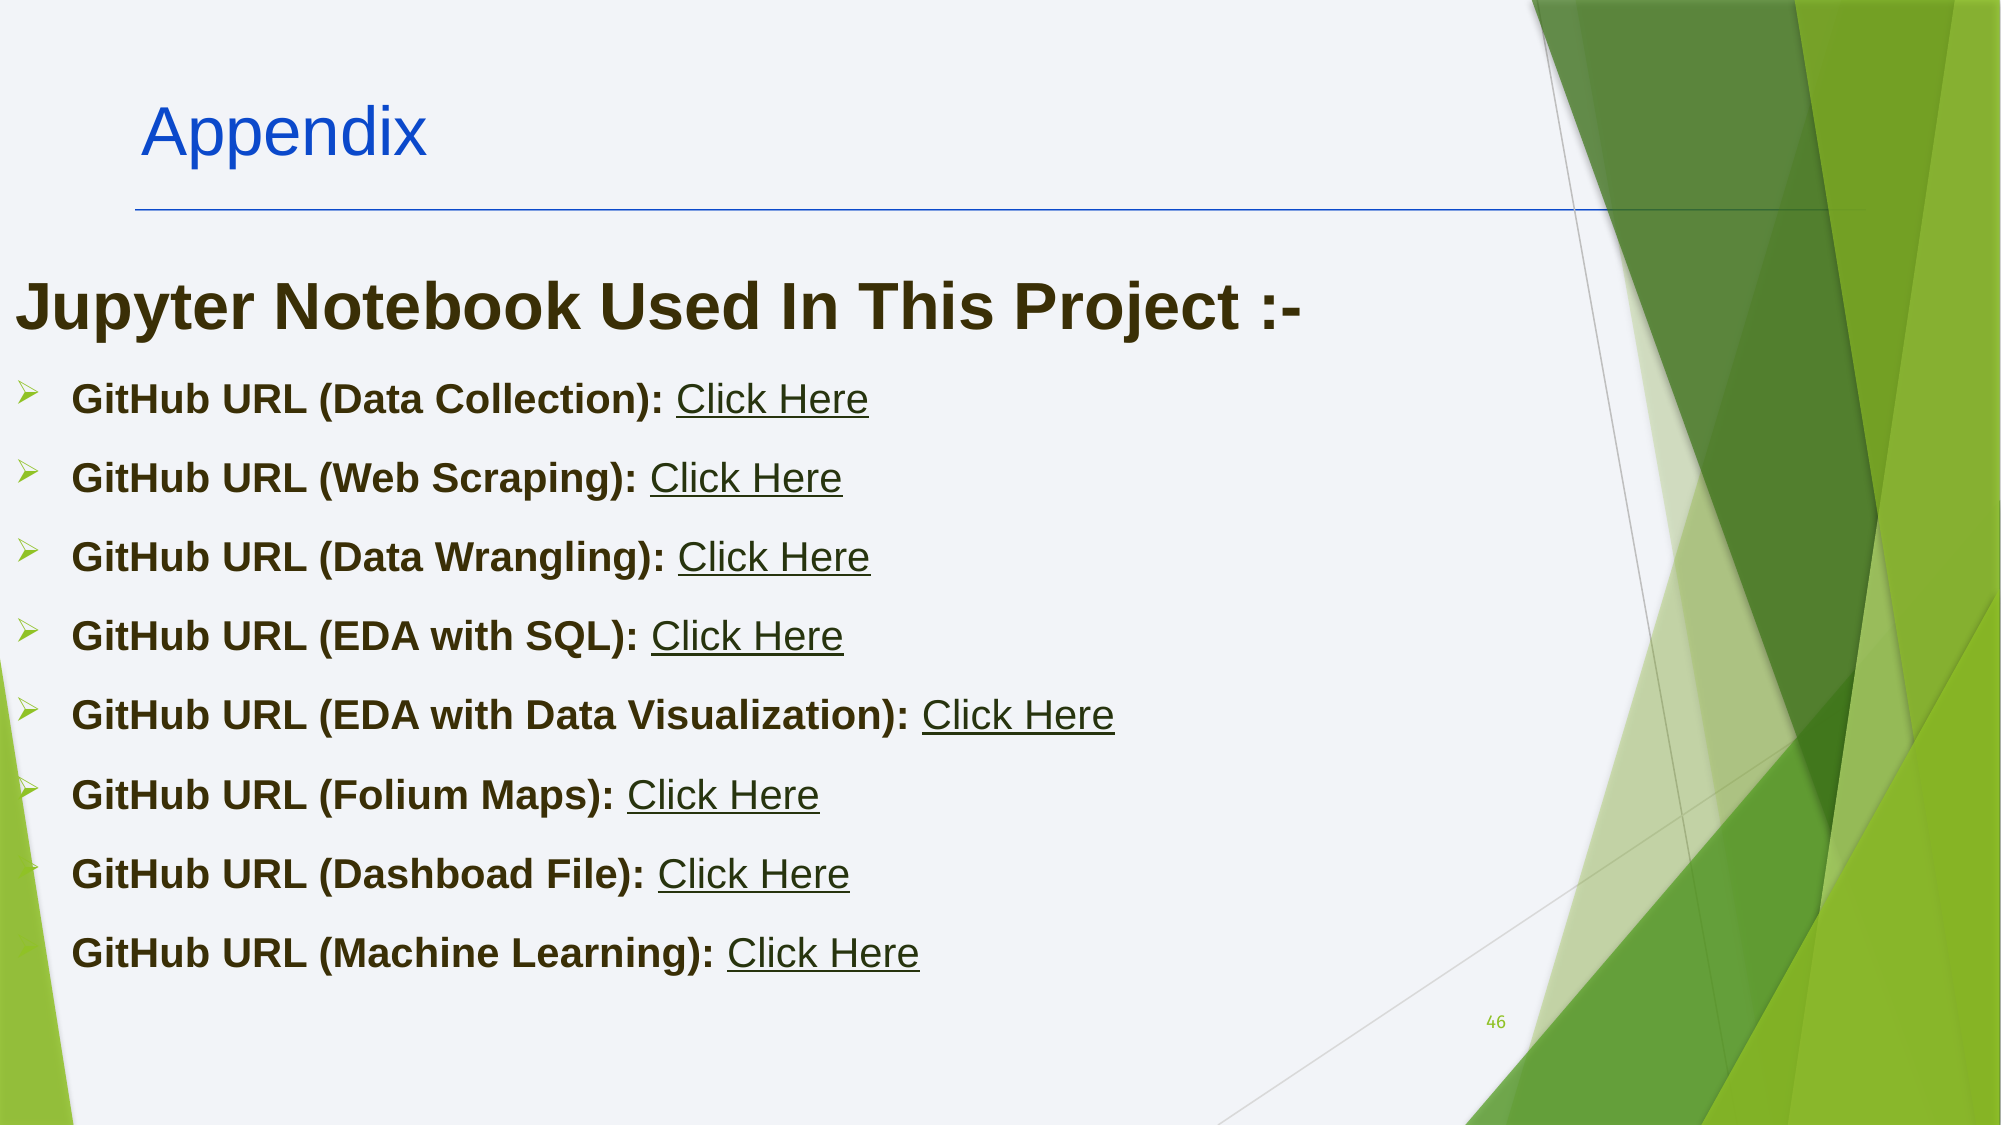

Appendix
Jupyter Notebook Used In This Project :-
GitHub URL (Data Collection): Click Here
GitHub URL (Web Scraping): Click Here
GitHub URL (Data Wrangling): Click Here
GitHub URL (EDA with SQL): Click Here
GitHub URL (EDA with Data Visualization): Click Here
GitHub URL (Folium Maps): Click Here
GitHub URL (Dashboad File): Click Here
GitHub URL (Machine Learning): Click Here
46